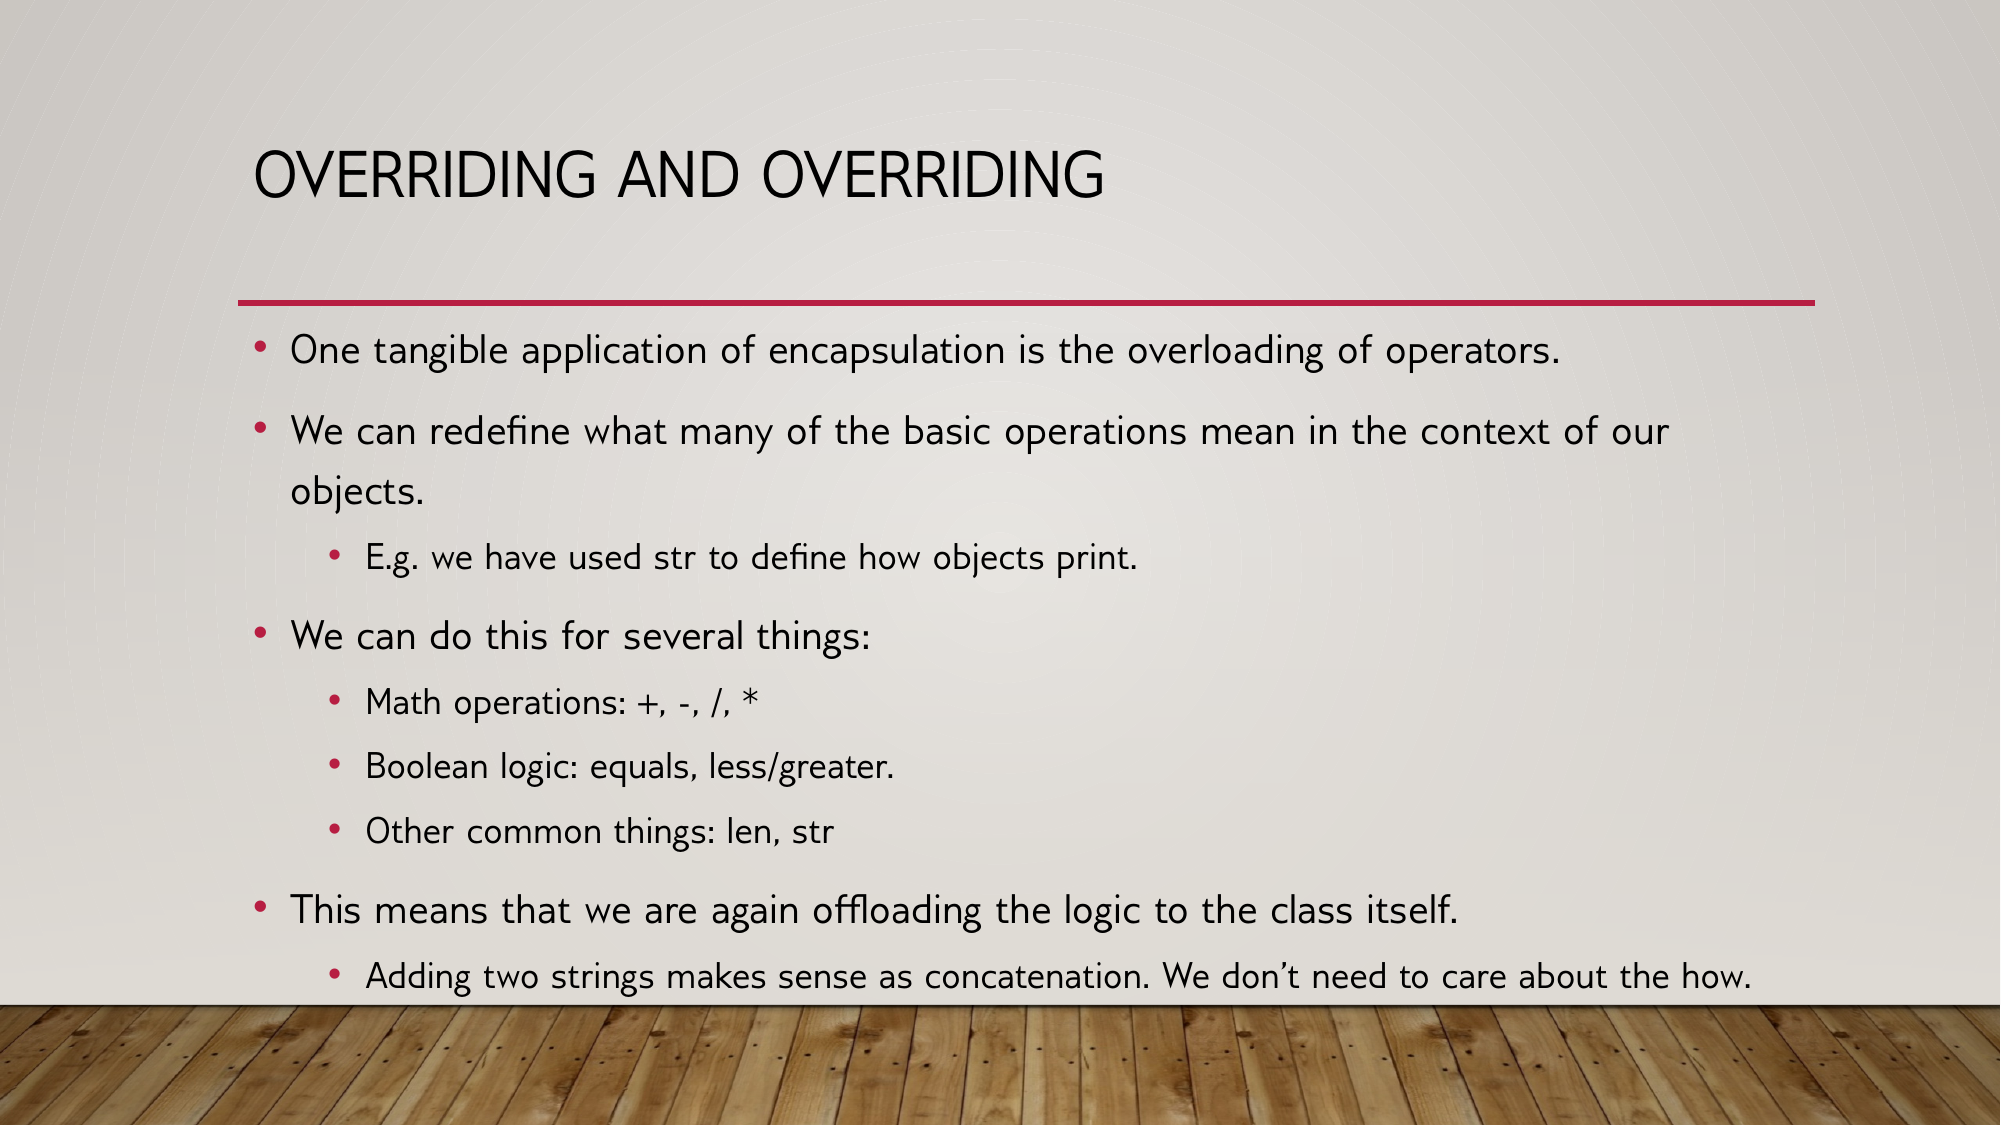

# Overriding and Overriding
One tangible application of encapsulation is the overloading of operators.
We can redefine what many of the basic operations mean in the context of our objects.
E.g. we have used str to define how objects print.
We can do this for several things:
Math operations: +, -, /, *
Boolean logic: equals, less/greater.
Other common things: len, str
This means that we are again offloading the logic to the class itself.
Adding two strings makes sense as concatenation. We don’t need to care about the how.